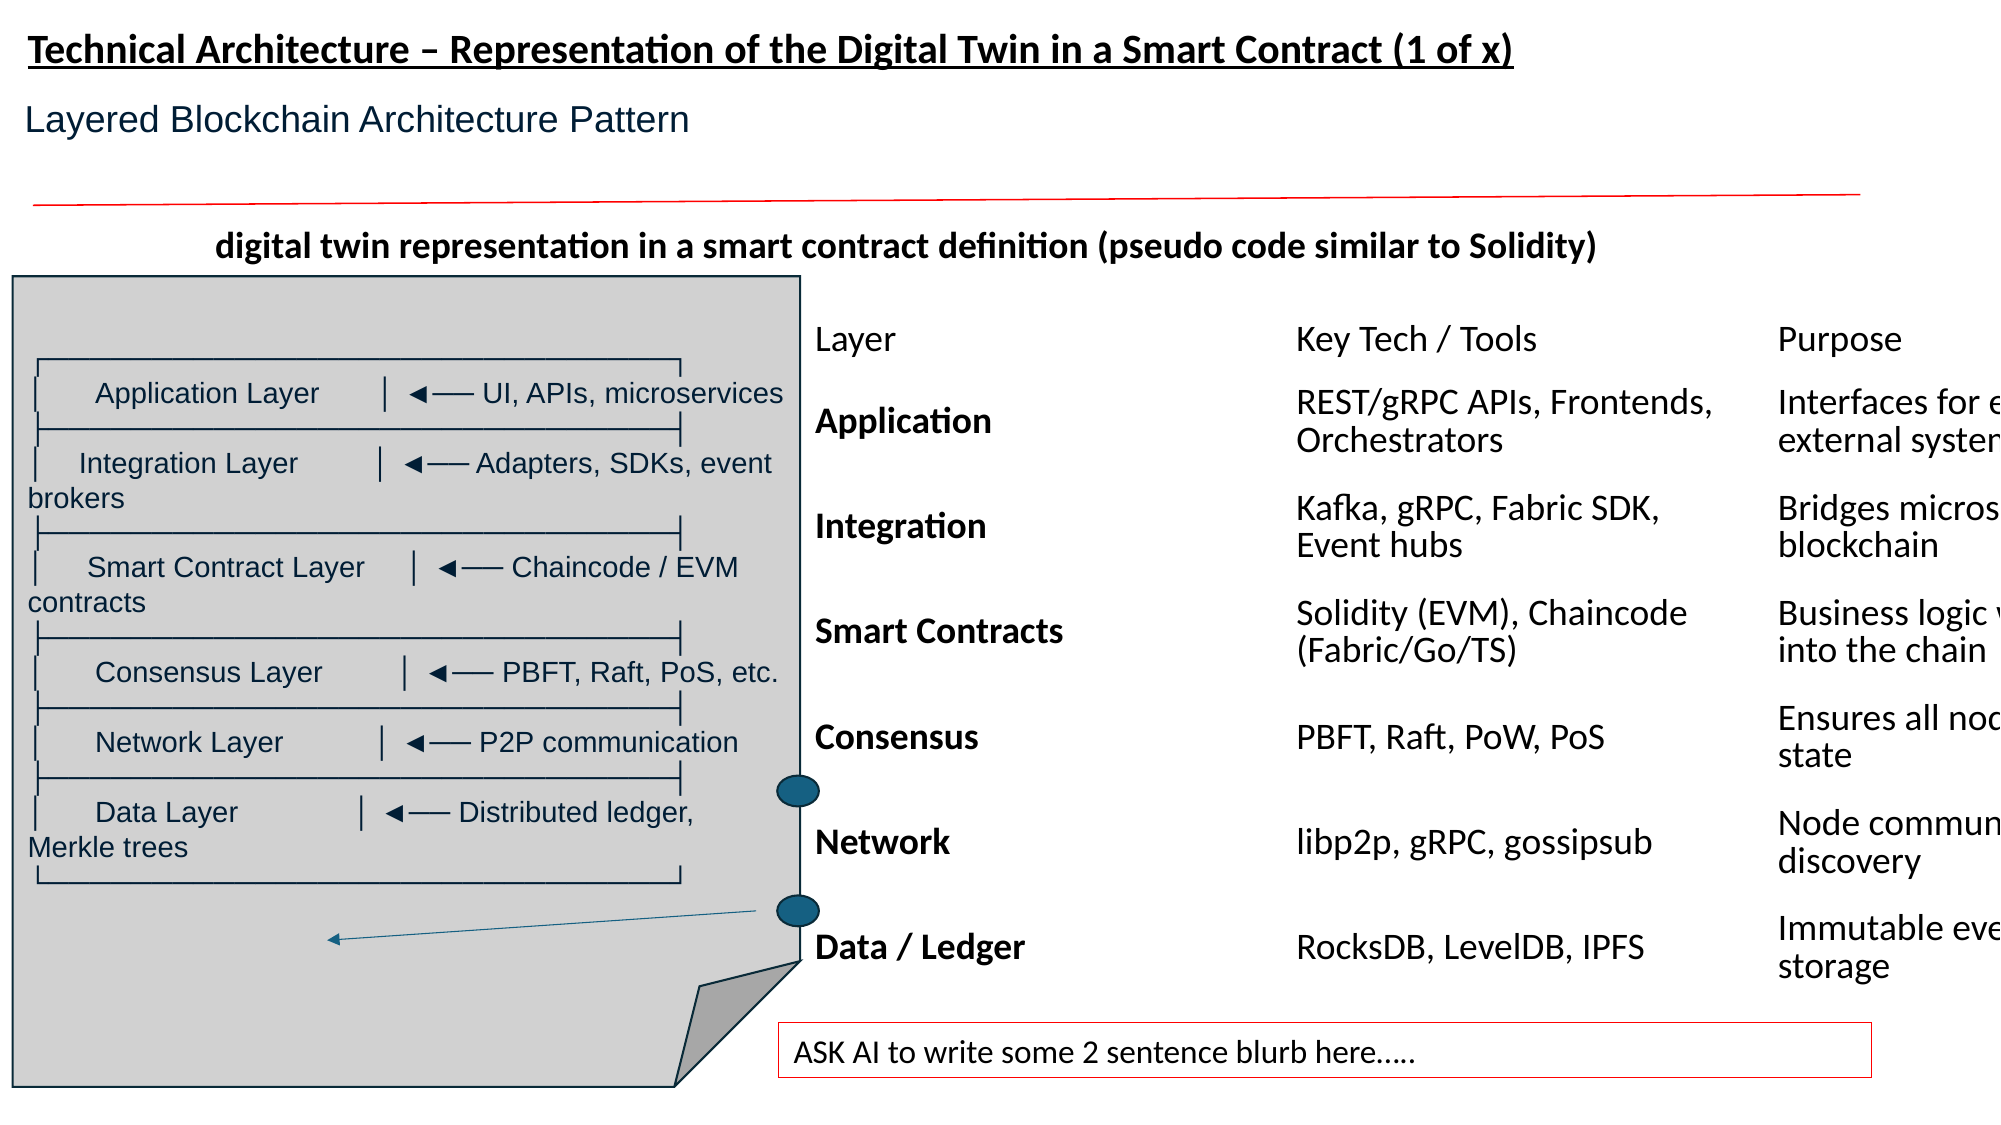

Technical Architecture – Representation of the Digital Twin in a Smart Contract (1 of x)
Layered Blockchain Architecture Pattern
digital twin representation in a smart contract definition (pseudo code similar to Solidity)
┌──────────────────────────────┐
│      Application Layer       │ ◄── UI, APIs, microservices
├──────────────────────────────┤
│    Integration Layer         │ ◄── Adapters, SDKs, event brokers
├──────────────────────────────┤
│     Smart Contract Layer     │ ◄── Chaincode / EVM contracts
├──────────────────────────────┤
│      Consensus Layer         │ ◄── PBFT, Raft, PoS, etc.
├──────────────────────────────┤
│      Network Layer           │ ◄── P2P communication
├──────────────────────────────┤
│      Data Layer              │ ◄── Distributed ledger, Merkle trees
└──────────────────────────────┘

| Layer | Key Tech / Tools | Purpose |
| --- | --- | --- |
| Application | REST/gRPC APIs, Frontends, Orchestrators | Interfaces for end users and external systems |
| Integration | Kafka, gRPC, Fabric SDK, Event hubs | Bridges microservices to the blockchain |
| Smart Contracts | Solidity (EVM), Chaincode (Fabric/Go/TS) | Business logic written directly into the chain |
| Consensus | PBFT, Raft, PoW, PoS | Ensures all nodes agree on state |
| Network | libp2p, gRPC, gossipsub | Node communication & peer discovery |
| Data / Ledger | RocksDB, LevelDB, IPFS | Immutable event and state storage |

ASK AI to write some 2 sentence blurb here…..